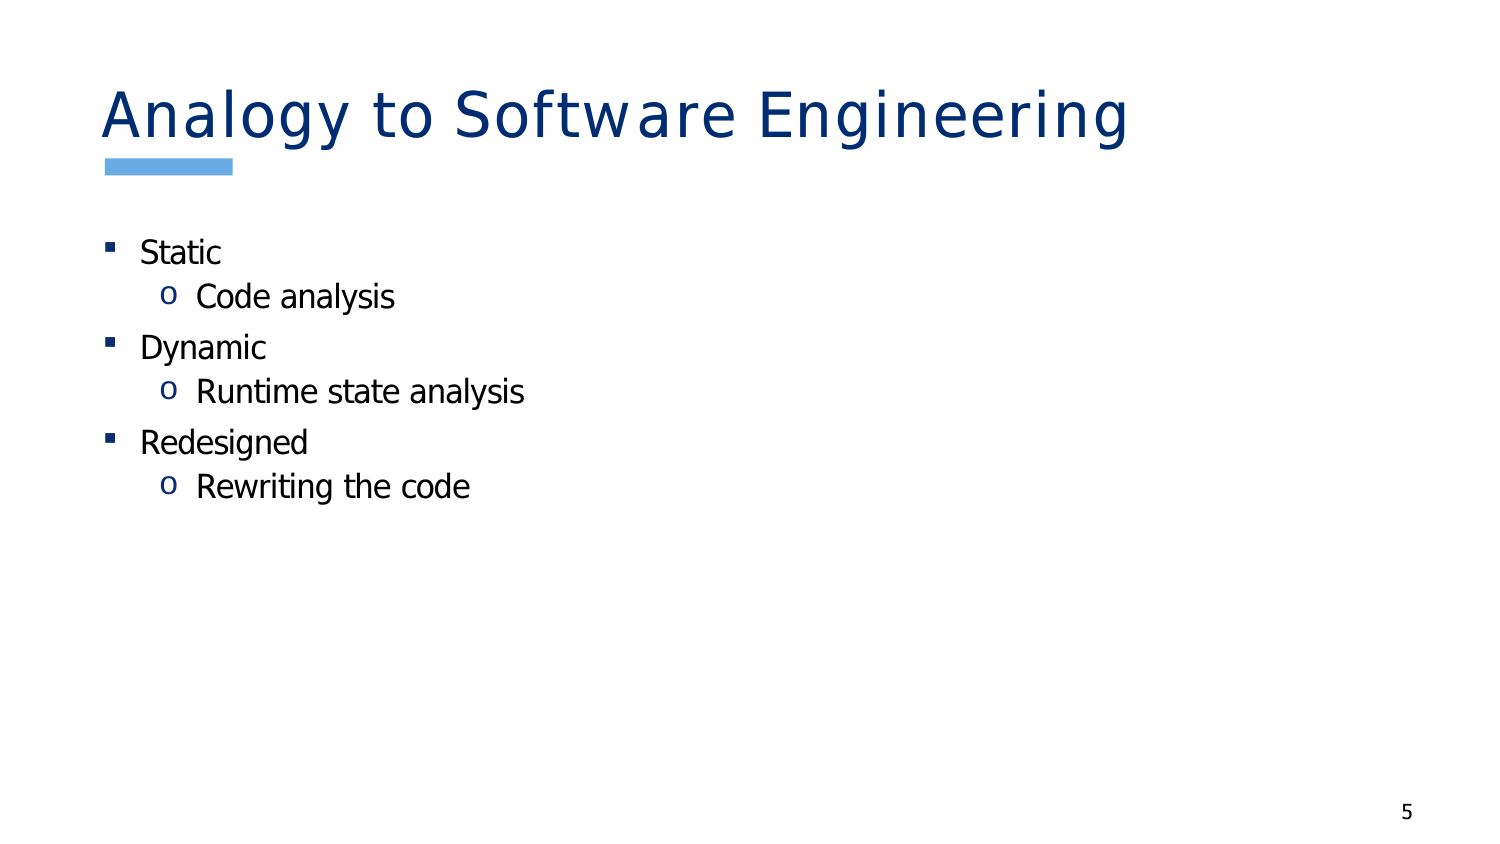

# Analogy to Software Engineering
Static
Code analysis
Dynamic
Runtime state analysis
Redesigned
Rewriting the code